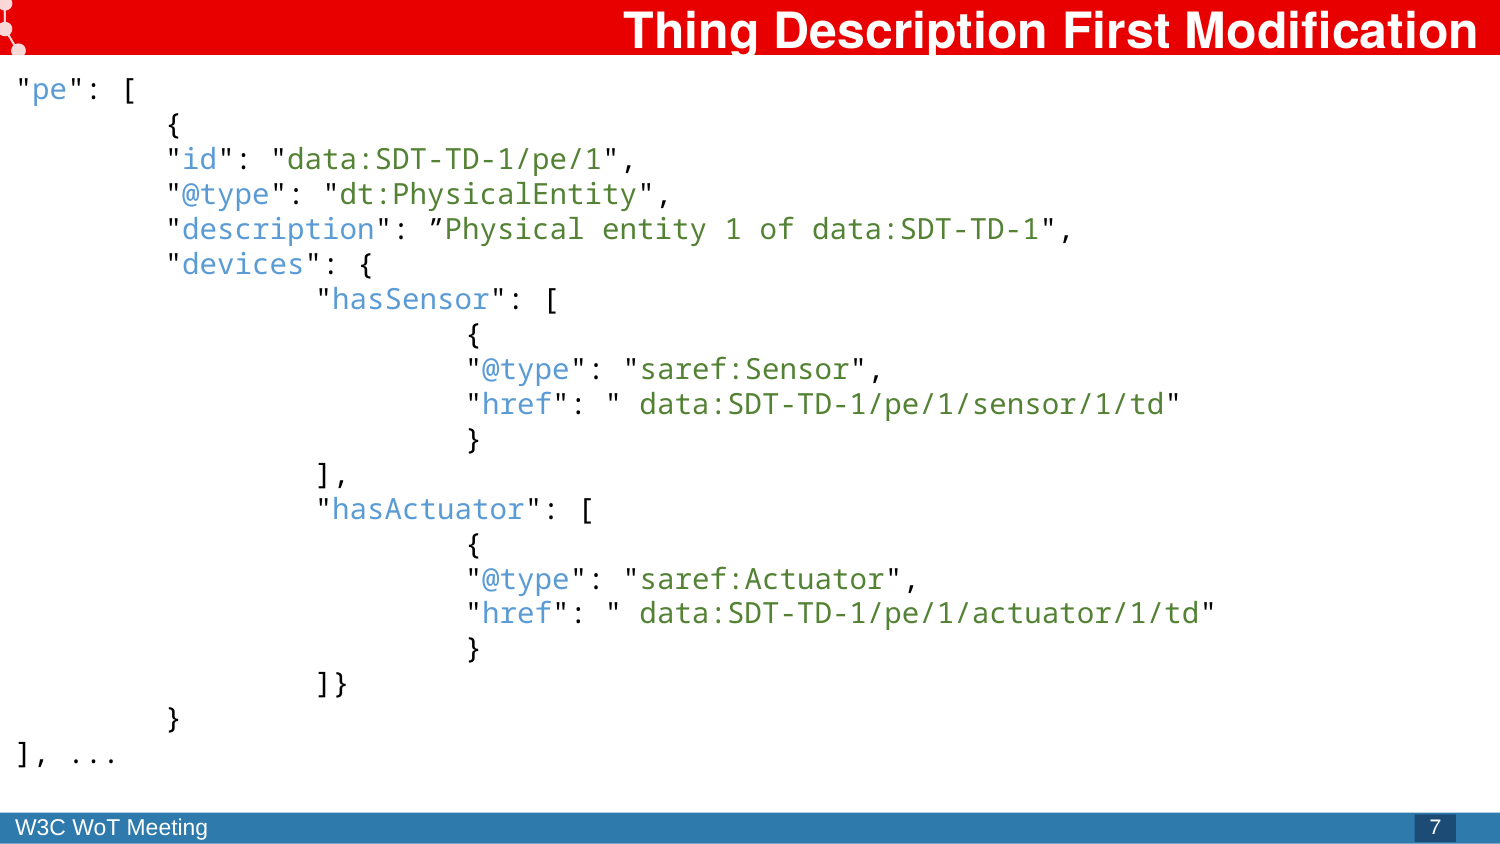

# Thing Description First Modification
"pe": [
	{
	"id": "data:SDT-TD-1/pe/1",
	"@type": "dt:PhysicalEntity",
	"description": ”Physical entity 1 of data:SDT-TD-1",
	"devices": {
		"hasSensor": [
			{
			"@type": "saref:Sensor",
			"href": " data:SDT-TD-1/pe/1/sensor/1/td"
			}
		],
		"hasActuator": [
			{
			"@type": "saref:Actuator",
			"href": " data:SDT-TD-1/pe/1/actuator/1/td"
			}
		]}
	}
], ...

7